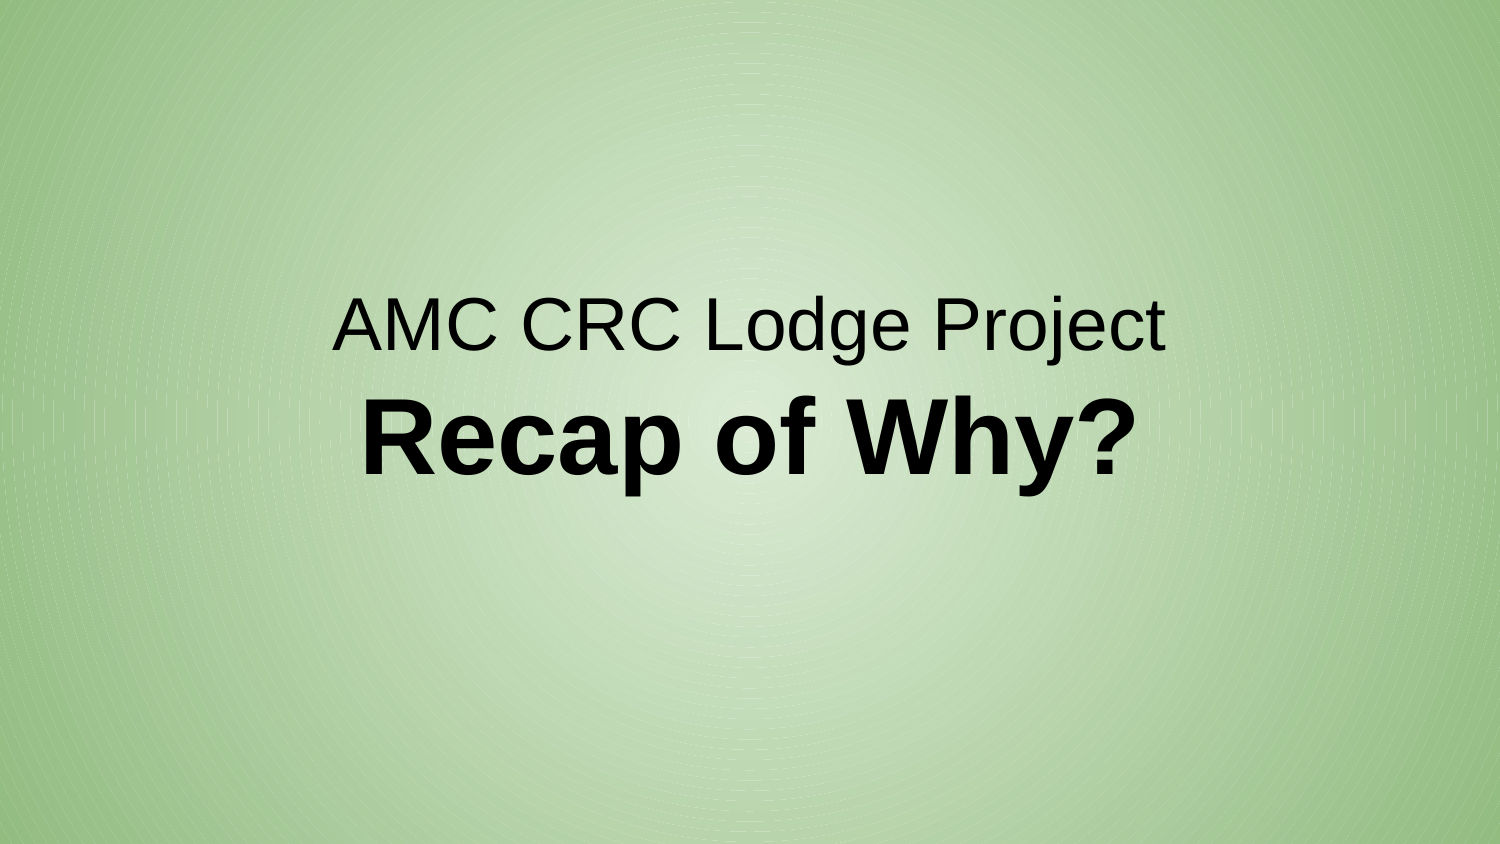

# AMC CRC Lodge Project Recap of Why?